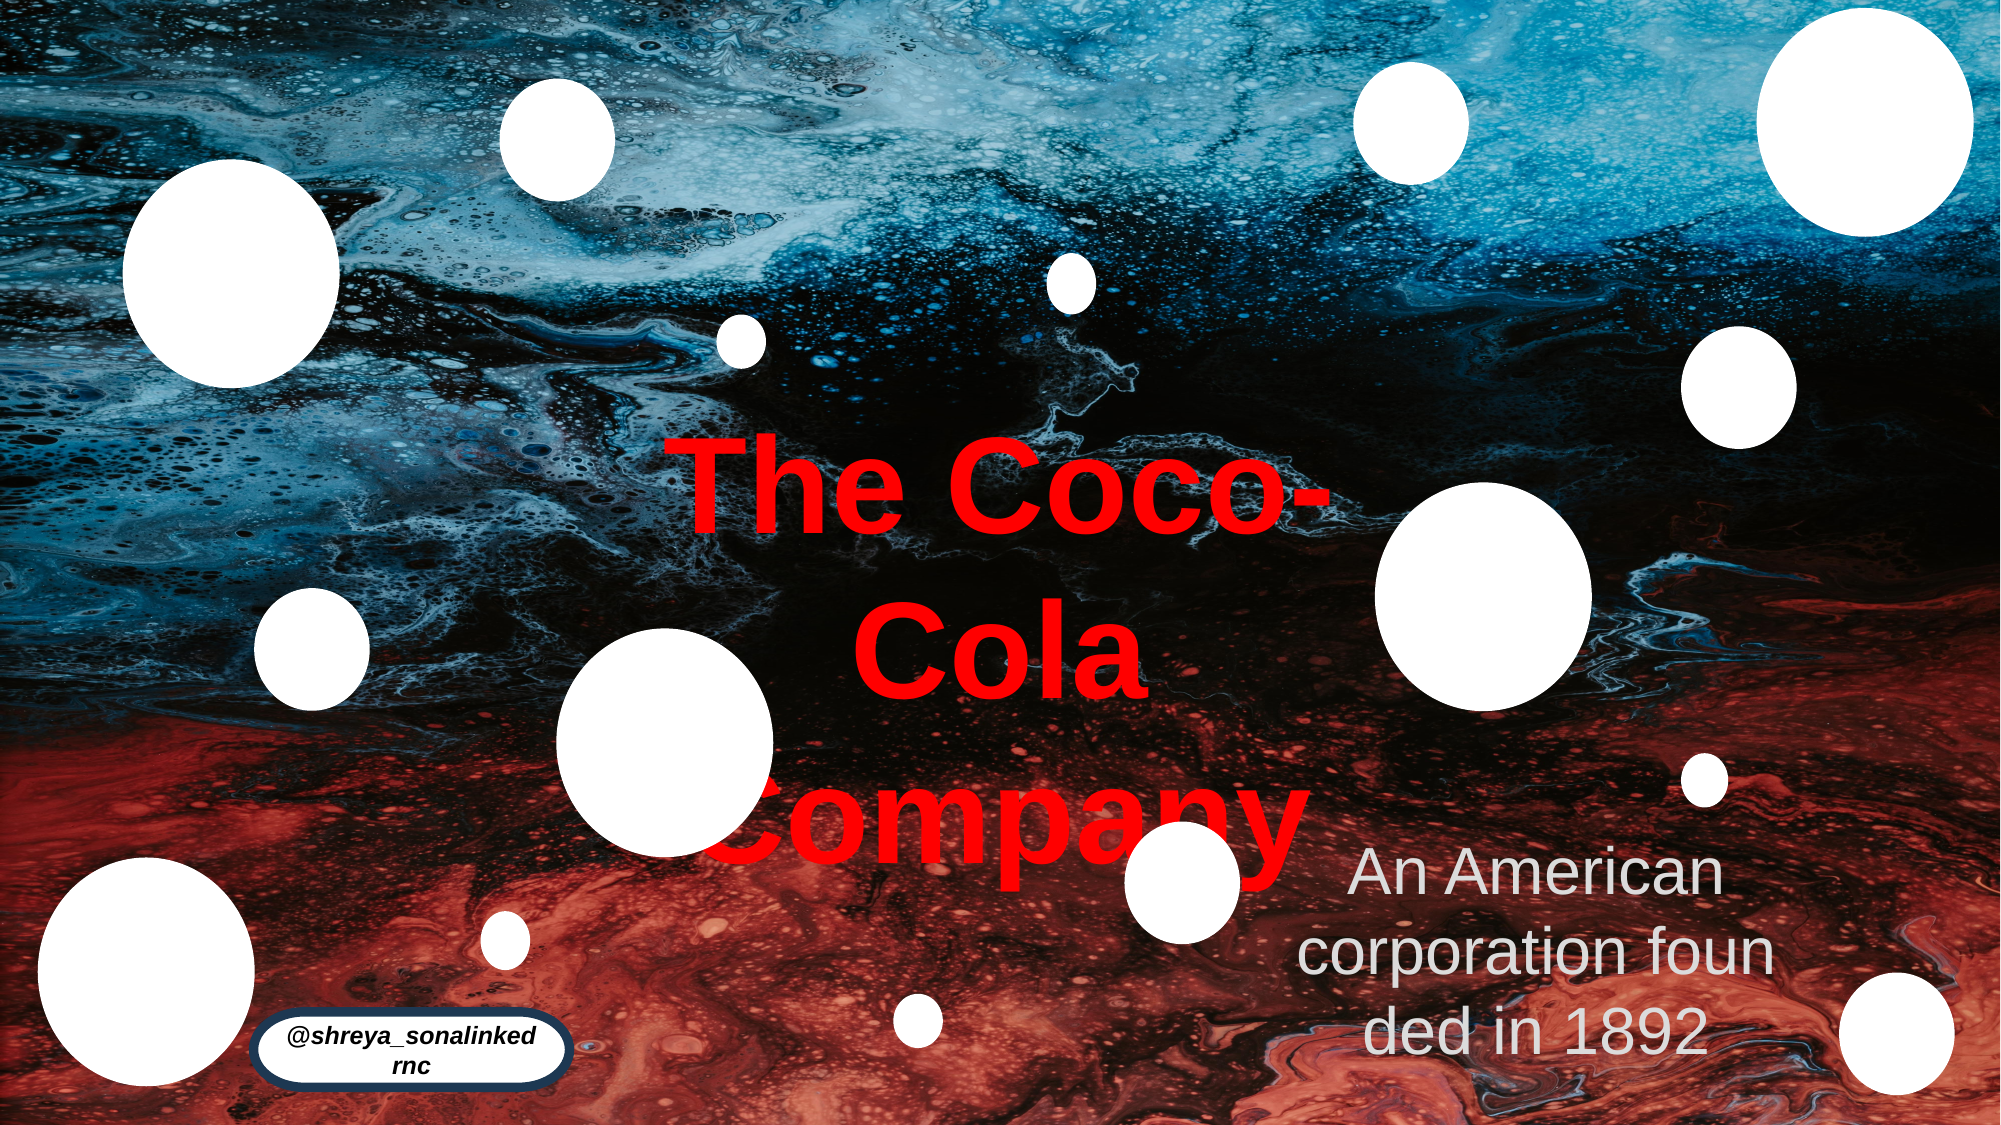

The Coco-Cola
Company

An American corporation founded in 1892

@shreya_sonalinkedrnc